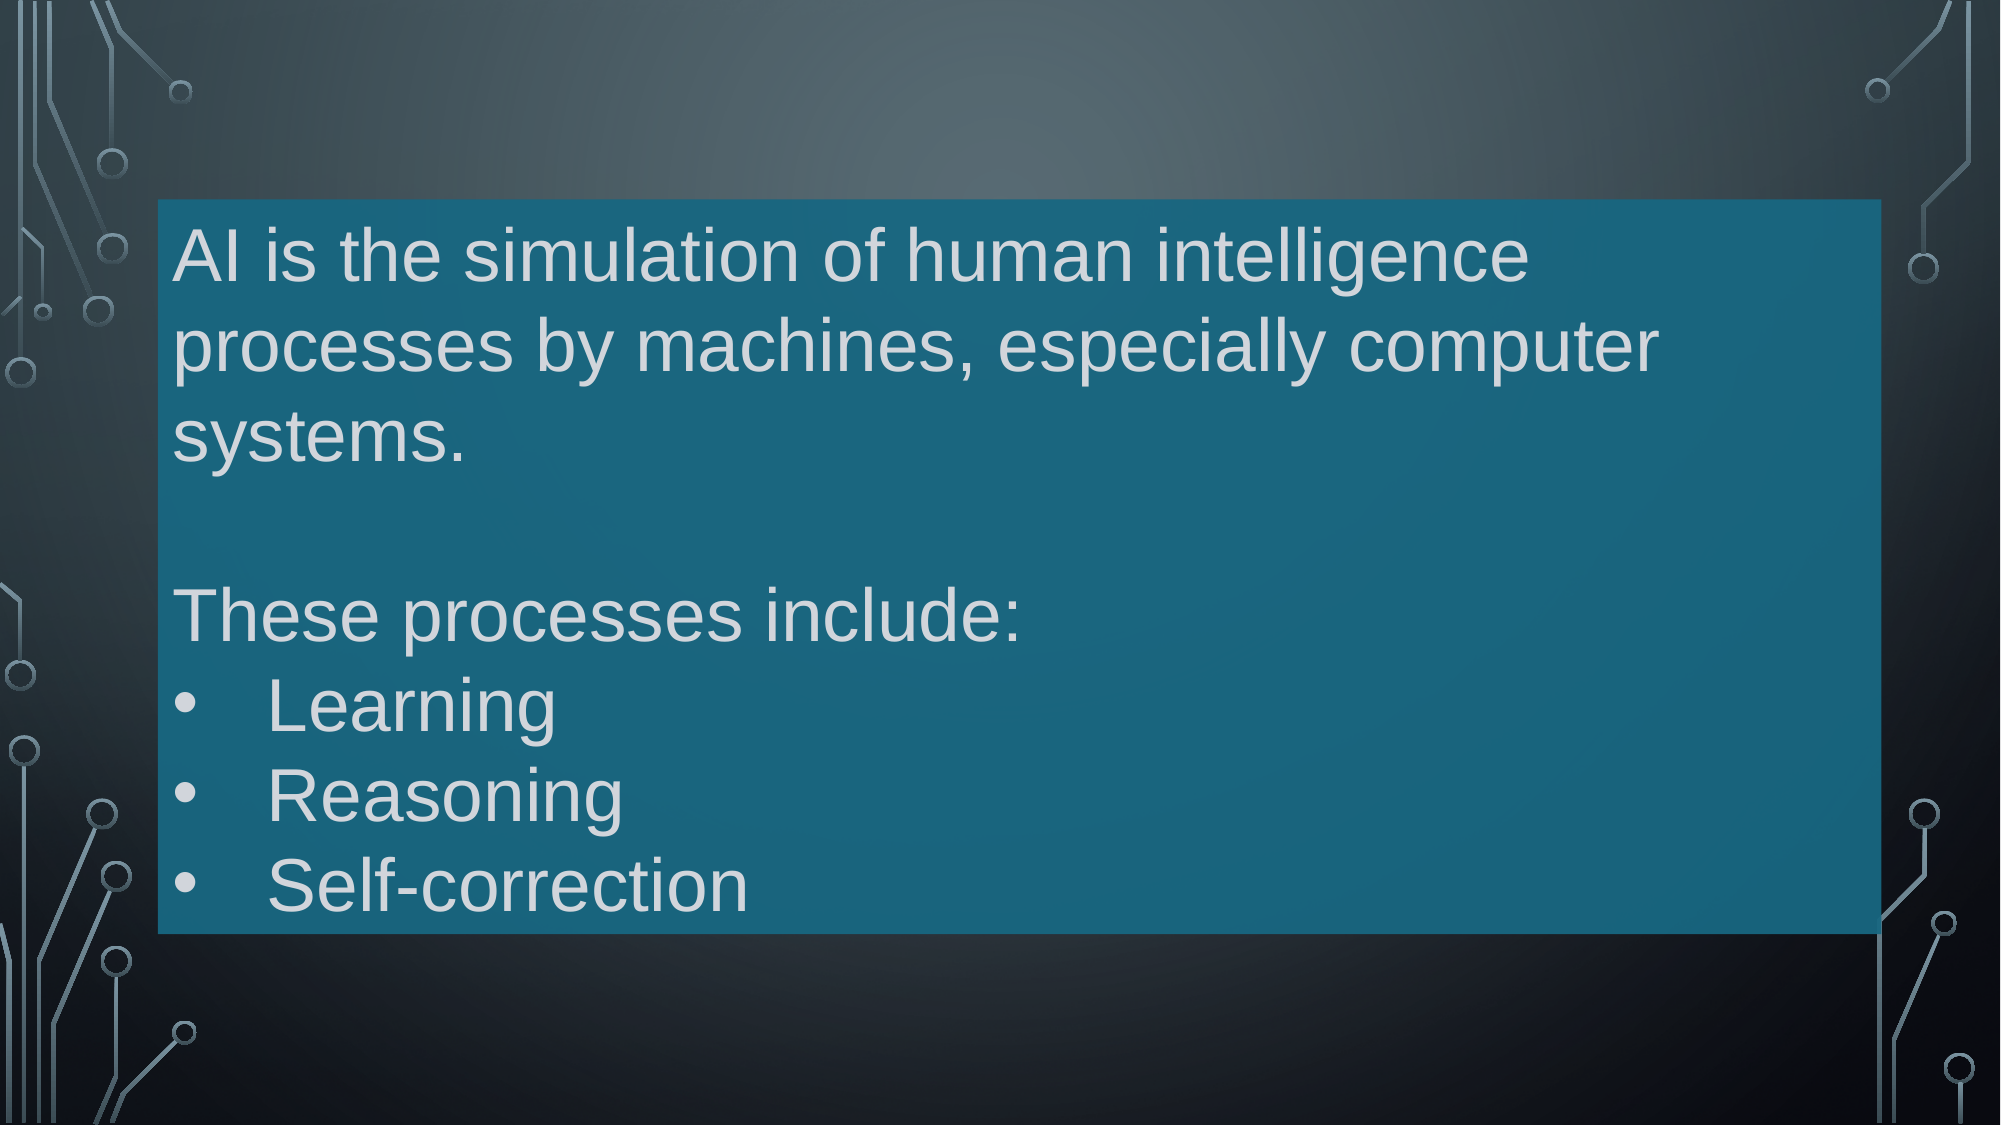

AI is the simulation of human intelligence processes by machines, especially computer systems.

These processes include:
Learning
Reasoning
Self-correction